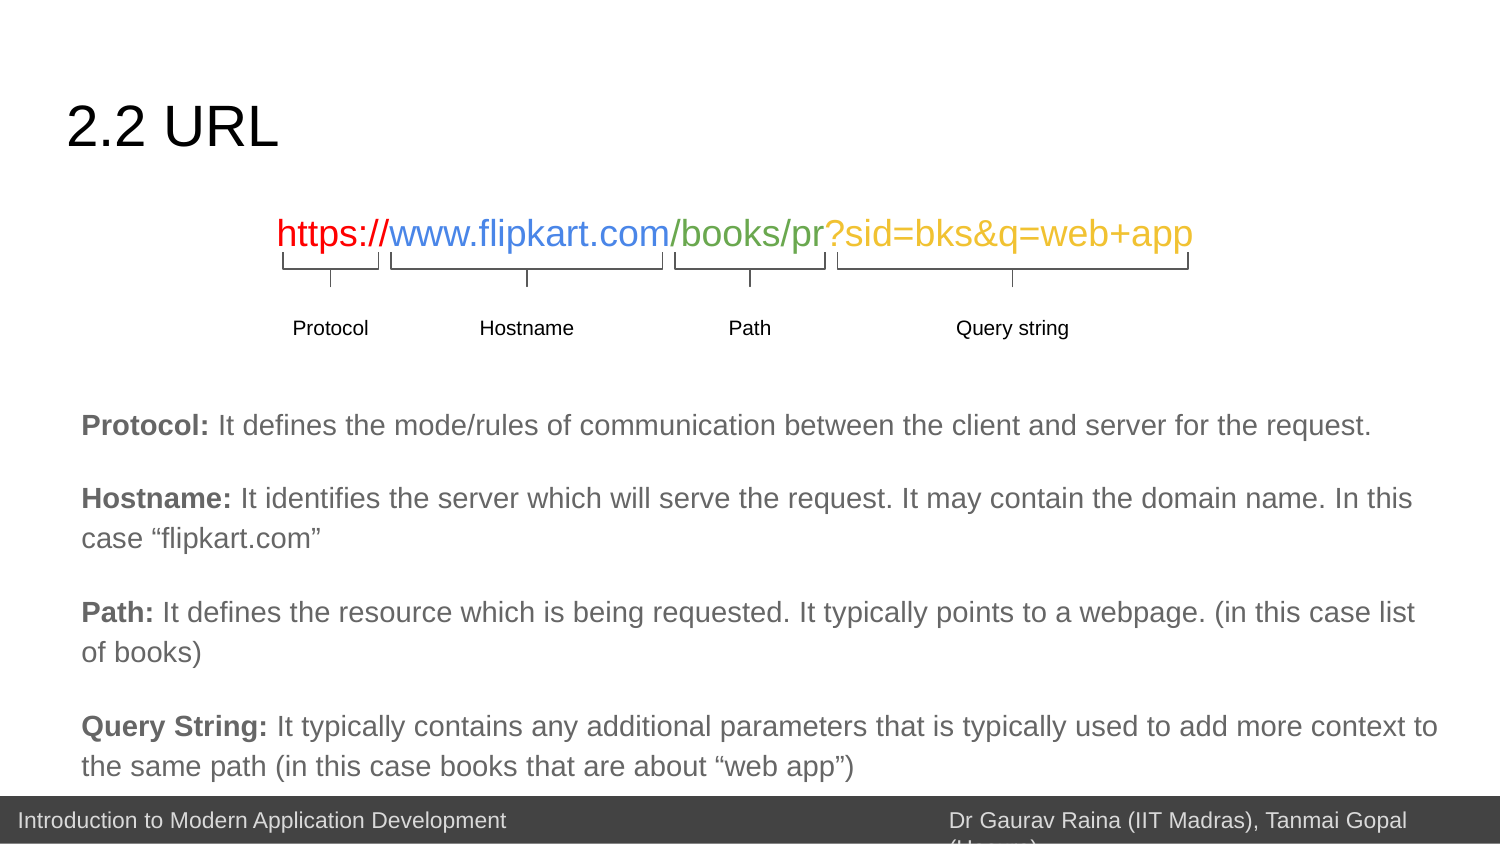

# 2.2 URL

                   https://www.flipkart.com/books/pr?sid=bks&q=web+app

Path
Hostname
Query string
Protocol
Protocol: It defines the mode/rules of communication between the client and server for the request.
Hostname: It identifies the server which will serve the request. It may contain the domain name. In this case “flipkart.com”
Path: It defines the resource which is being requested. It typically points to a webpage. (in this case list of books)
Query String: It typically contains any additional parameters that is typically used to add more context to the same path (in this case books that are about “web app”)